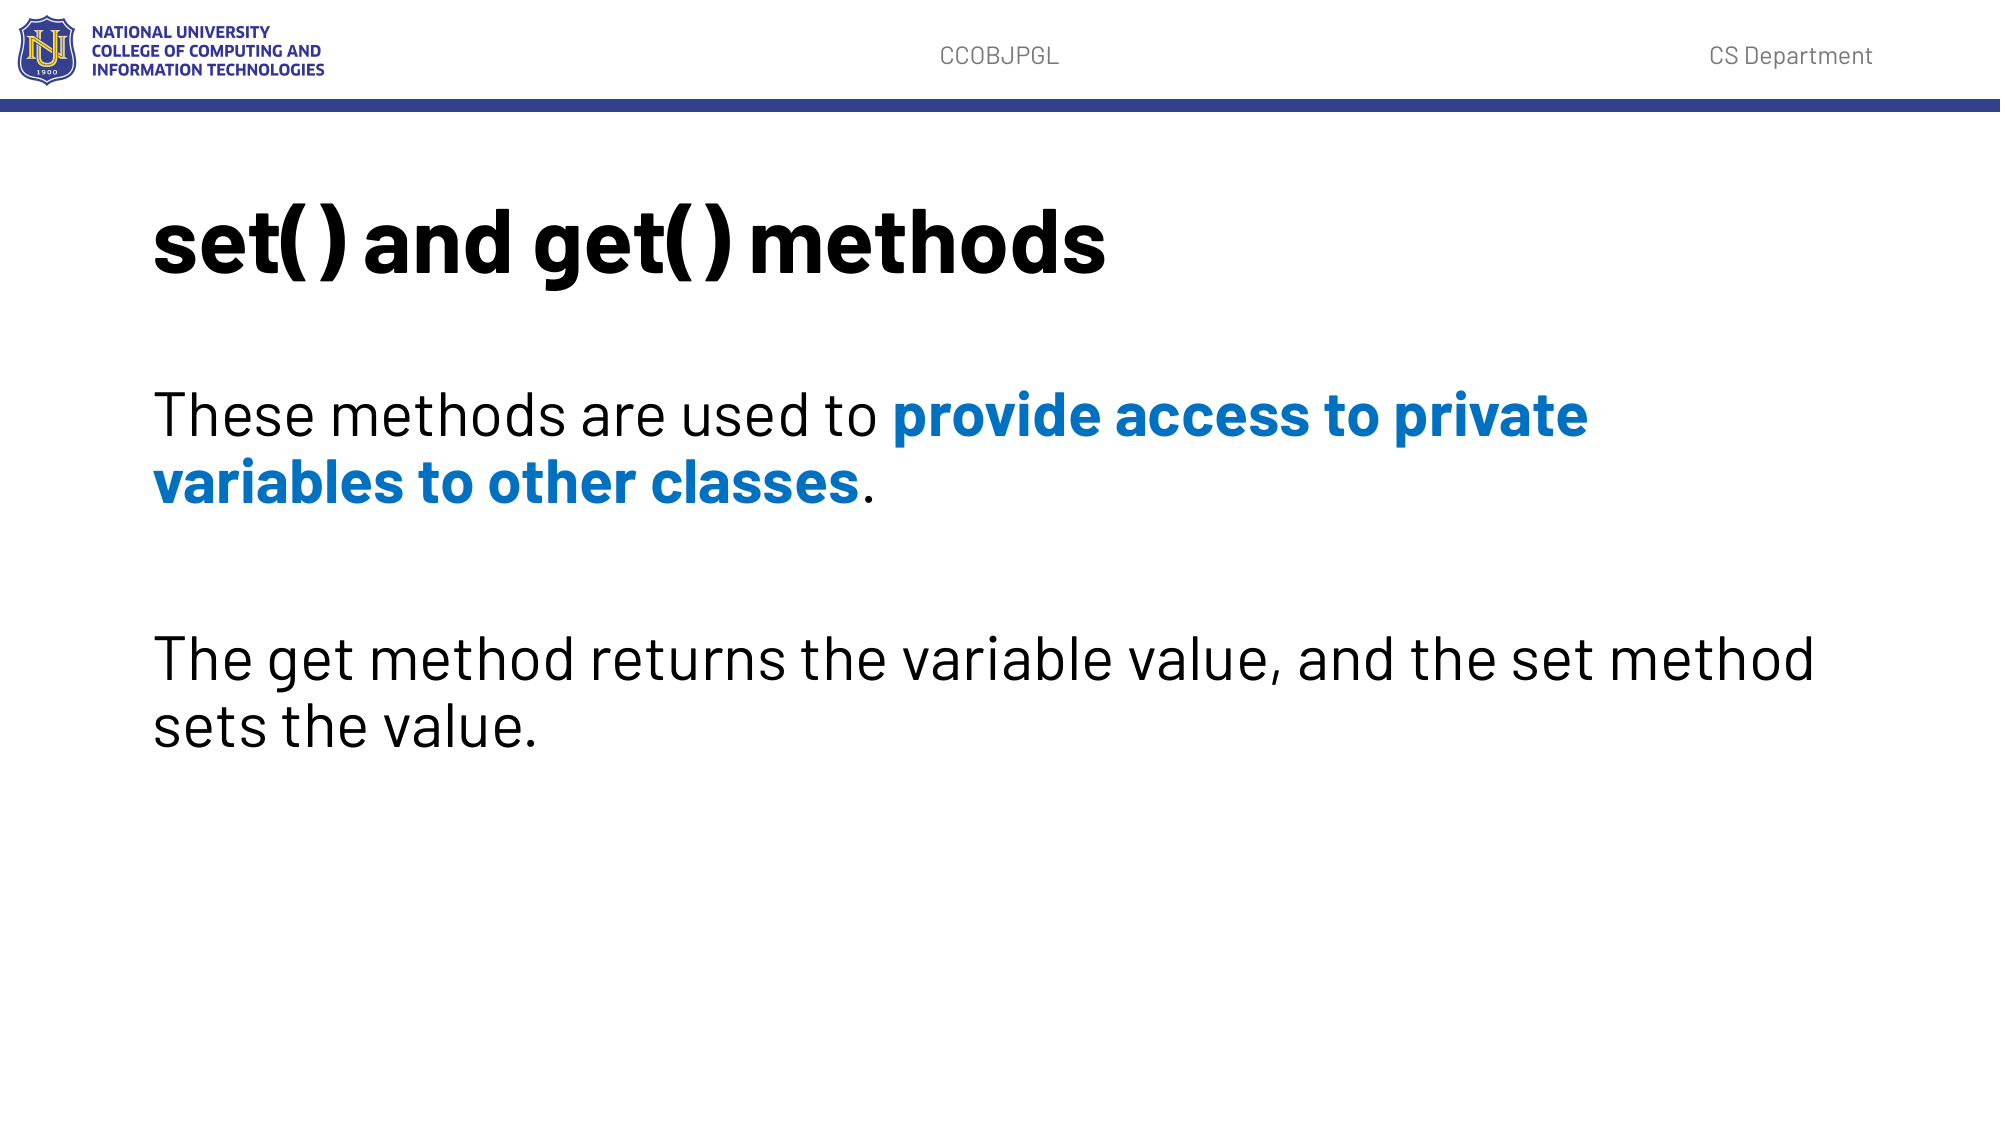

# set() and get() methods
These methods are used to provide access to private variables to other classes.

The get method returns the variable value, and the set method sets the value.